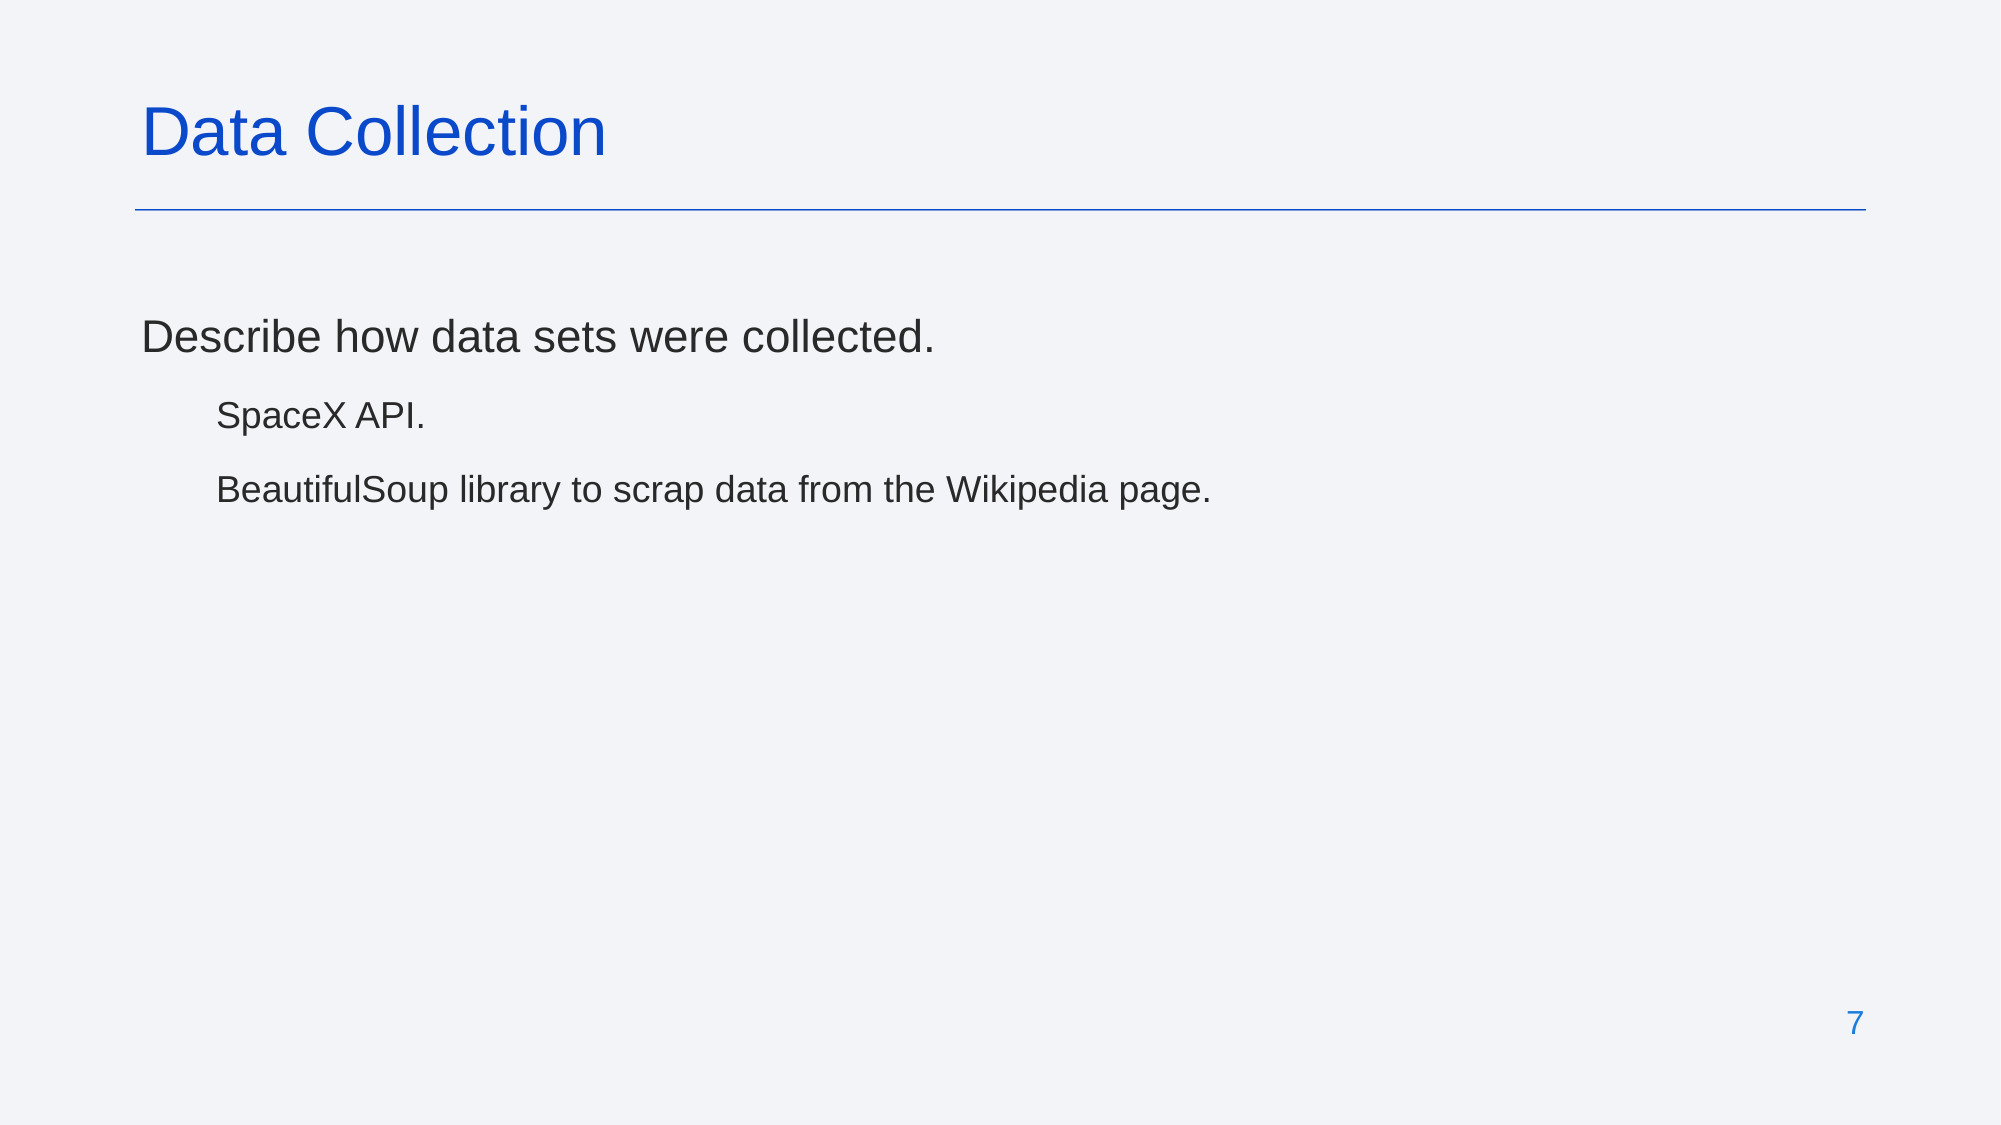

Data Collection
Describe how data sets were collected.
SpaceX API.
BeautifulSoup library to scrap data from the Wikipedia page.
7